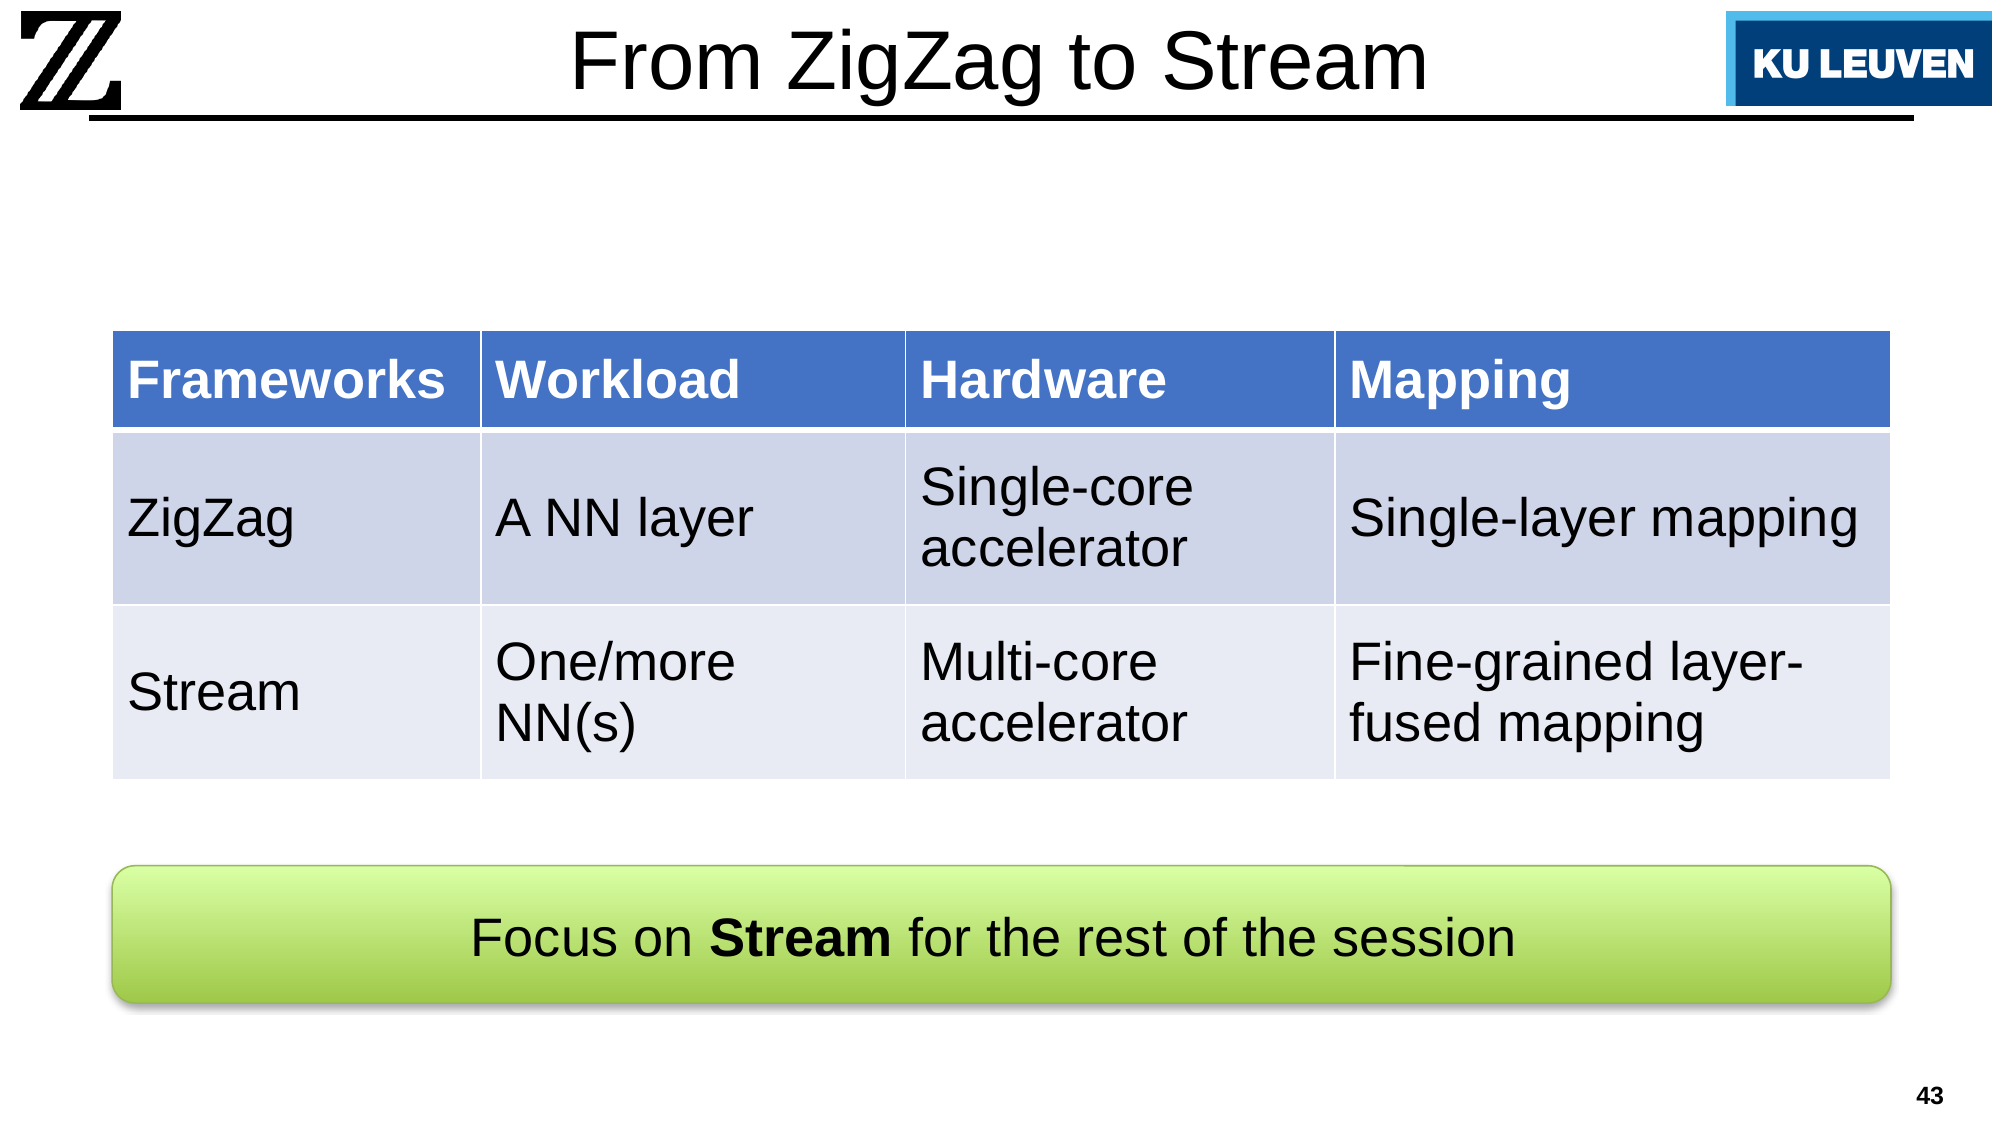

# From ZigZag to Stream
| Frameworks | Workload | Hardware | Mapping |
| --- | --- | --- | --- |
| ZigZag | A NN layer | Single-core accelerator | Single-layer mapping |
| Stream | One/more NN(s) | Multi-core accelerator | Fine-grained layer-fused mapping |
Focus on Stream for the rest of the session